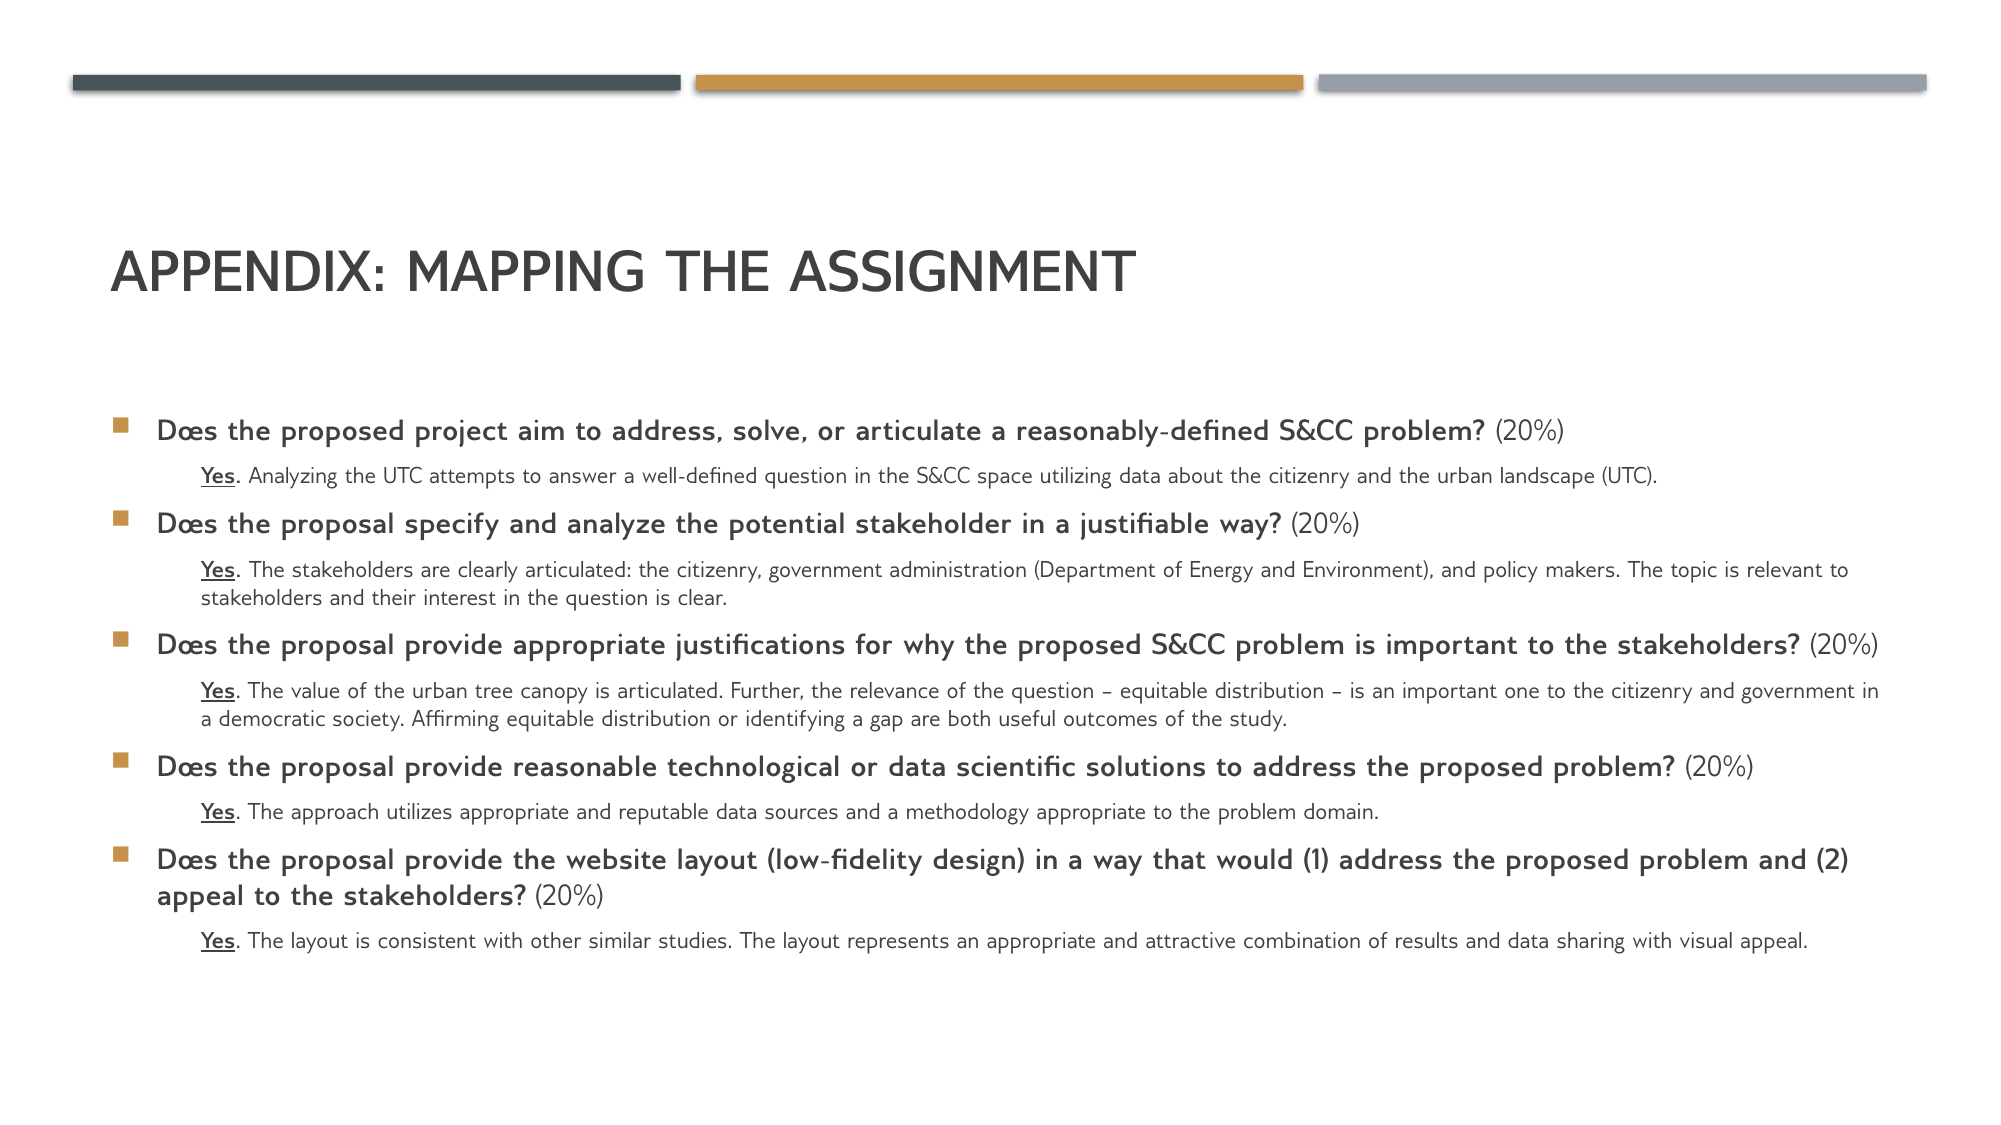

# APPENDIX: Mapping the Assignment
Does the proposed project aim to address, solve, or articulate a reasonably-defined S&CC problem? (20%)
Yes. Analyzing the UTC attempts to answer a well-defined question in the S&CC space utilizing data about the citizenry and the urban landscape (UTC).
Does the proposal specify and analyze the potential stakeholder in a justifiable way? (20%)
Yes. The stakeholders are clearly articulated: the citizenry, government administration (Department of Energy and Environment), and policy makers. The topic is relevant to stakeholders and their interest in the question is clear.
Does the proposal provide appropriate justifications for why the proposed S&CC problem is important to the stakeholders? (20%)
Yes. The value of the urban tree canopy is articulated. Further, the relevance of the question – equitable distribution – is an important one to the citizenry and government in a democratic society. Affirming equitable distribution or identifying a gap are both useful outcomes of the study.
Does the proposal provide reasonable technological or data scientific solutions to address the proposed problem? (20%)
Yes. The approach utilizes appropriate and reputable data sources and a methodology appropriate to the problem domain.
Does the proposal provide the website layout (low-fidelity design) in a way that would (1) address the proposed problem and (2) appeal to the stakeholders? (20%)
Yes. The layout is consistent with other similar studies. The layout represents an appropriate and attractive combination of results and data sharing with visual appeal.